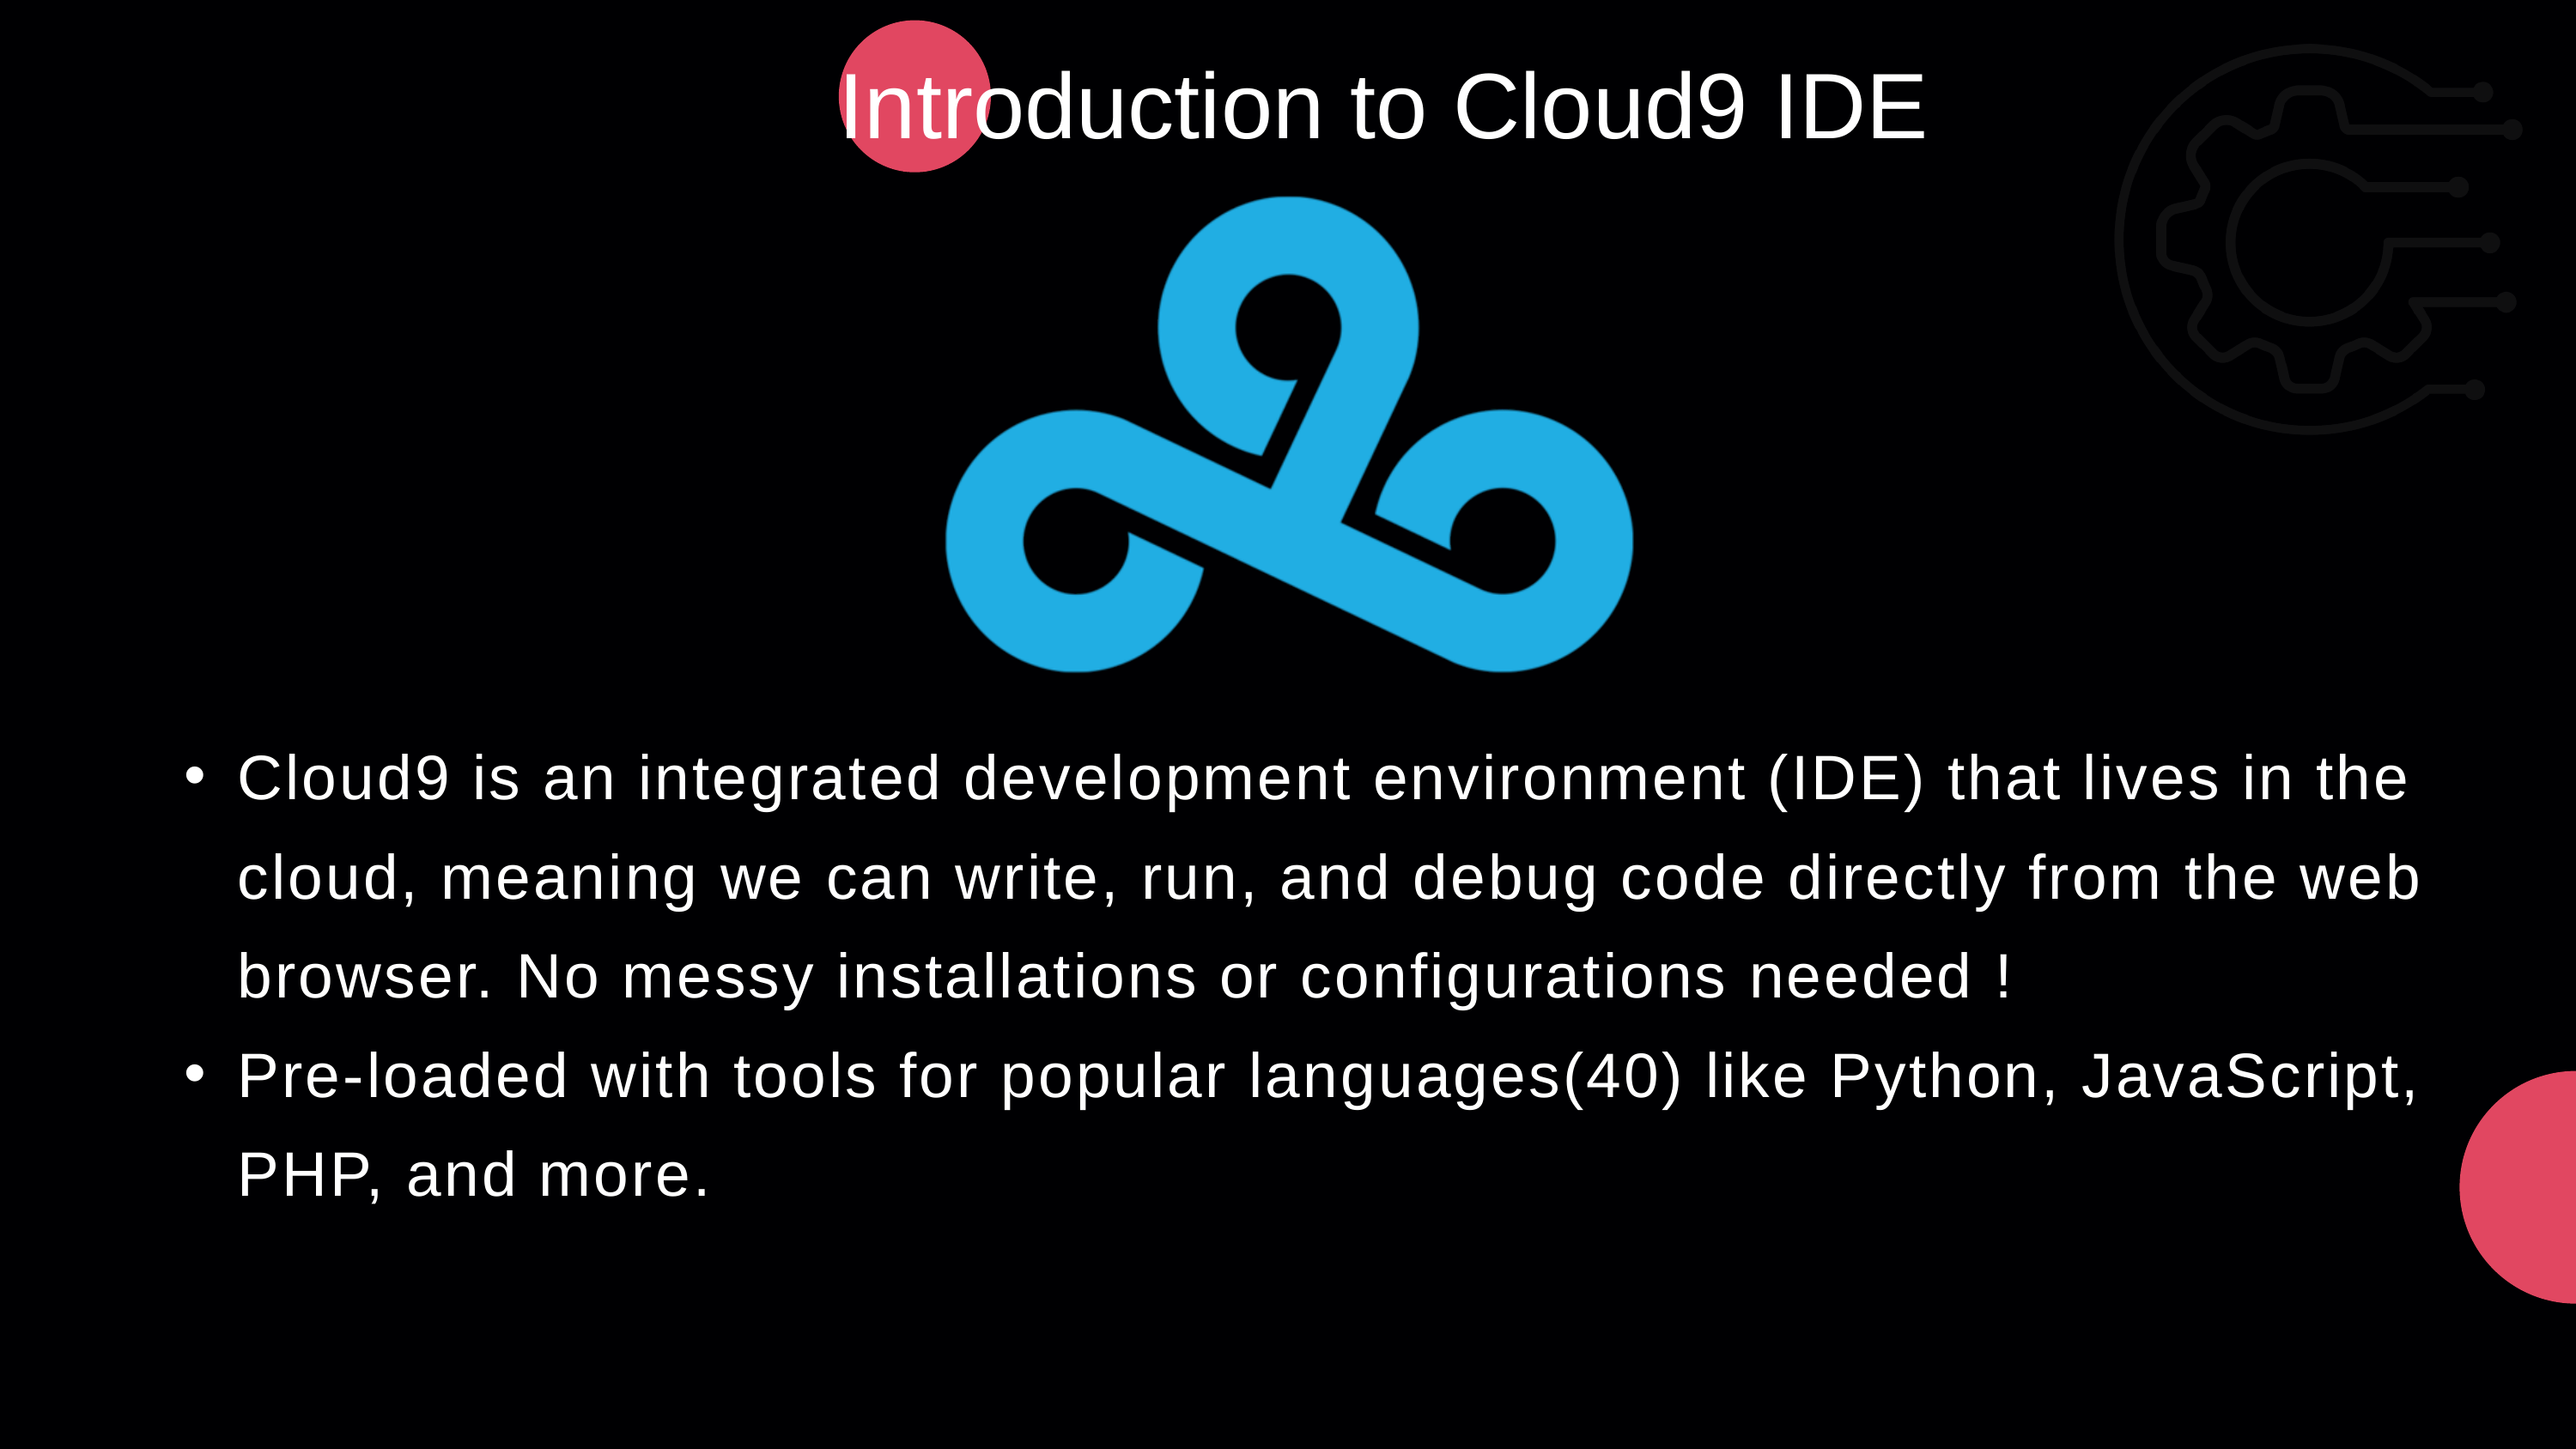

Introduction to Cloud9 IDE

Cloud9 is an integrated development environment (IDE) that lives in the cloud, meaning we can write, run, and debug code directly from the web browser. No messy installations or configurations needed !
Pre-loaded with tools for popular languages(40) like Python, JavaScript, PHP, and more.